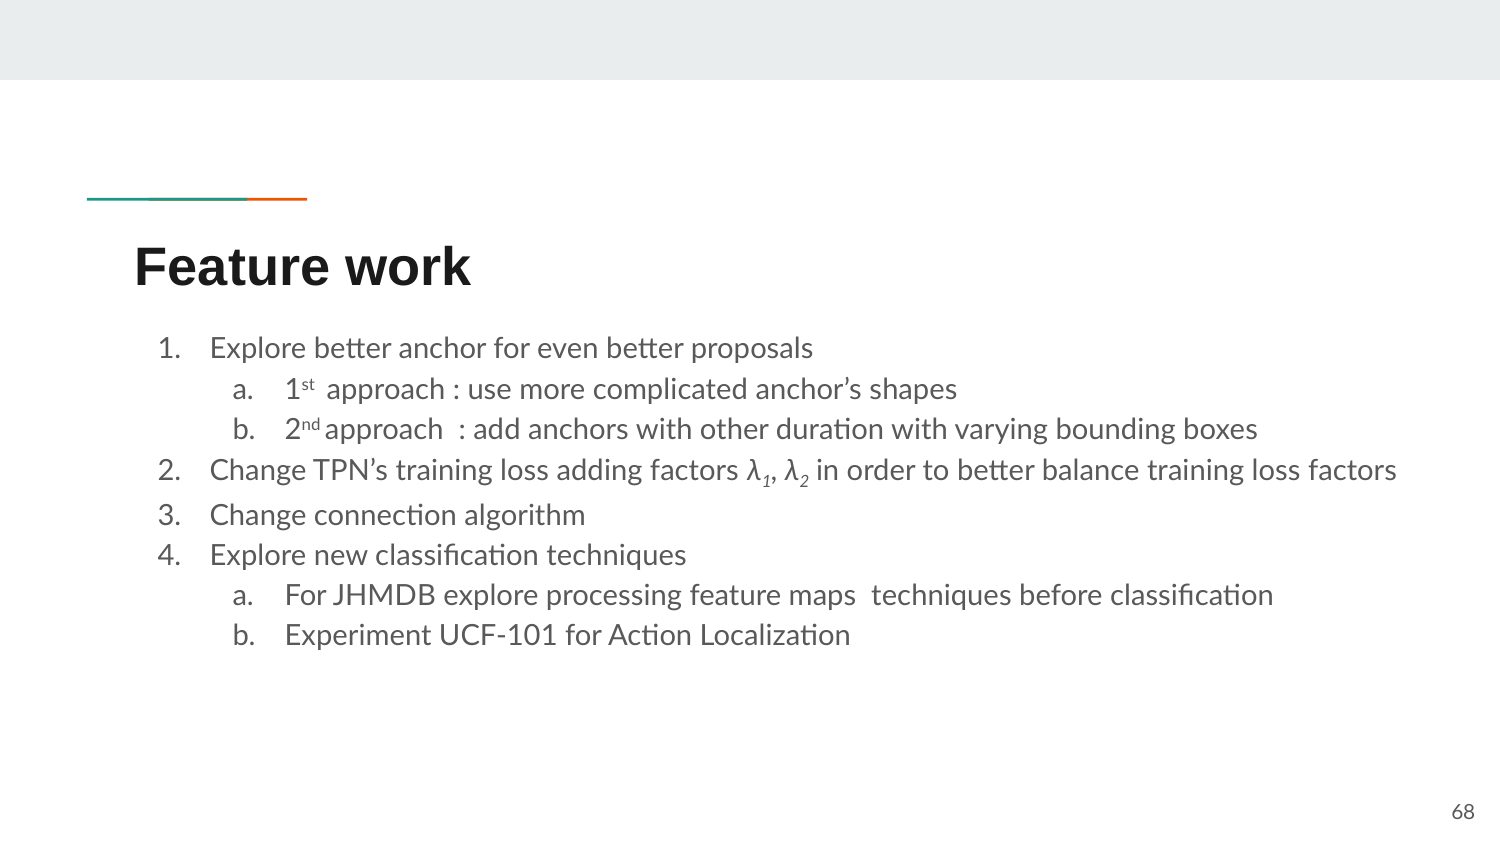

# Feature work
Explore better anchor for even better proposals
1st  approach : use more complicated anchor’s shapes
2nd approach  : add anchors with other duration with varying bounding boxes
Change TPN’s training loss adding factors λ1, λ2 in order to better balance training loss factors
Change connection algorithm
Explore new classification techniques
For JHMDB explore processing feature maps  techniques before classification
Experiment UCF-101 for Action Localization
68